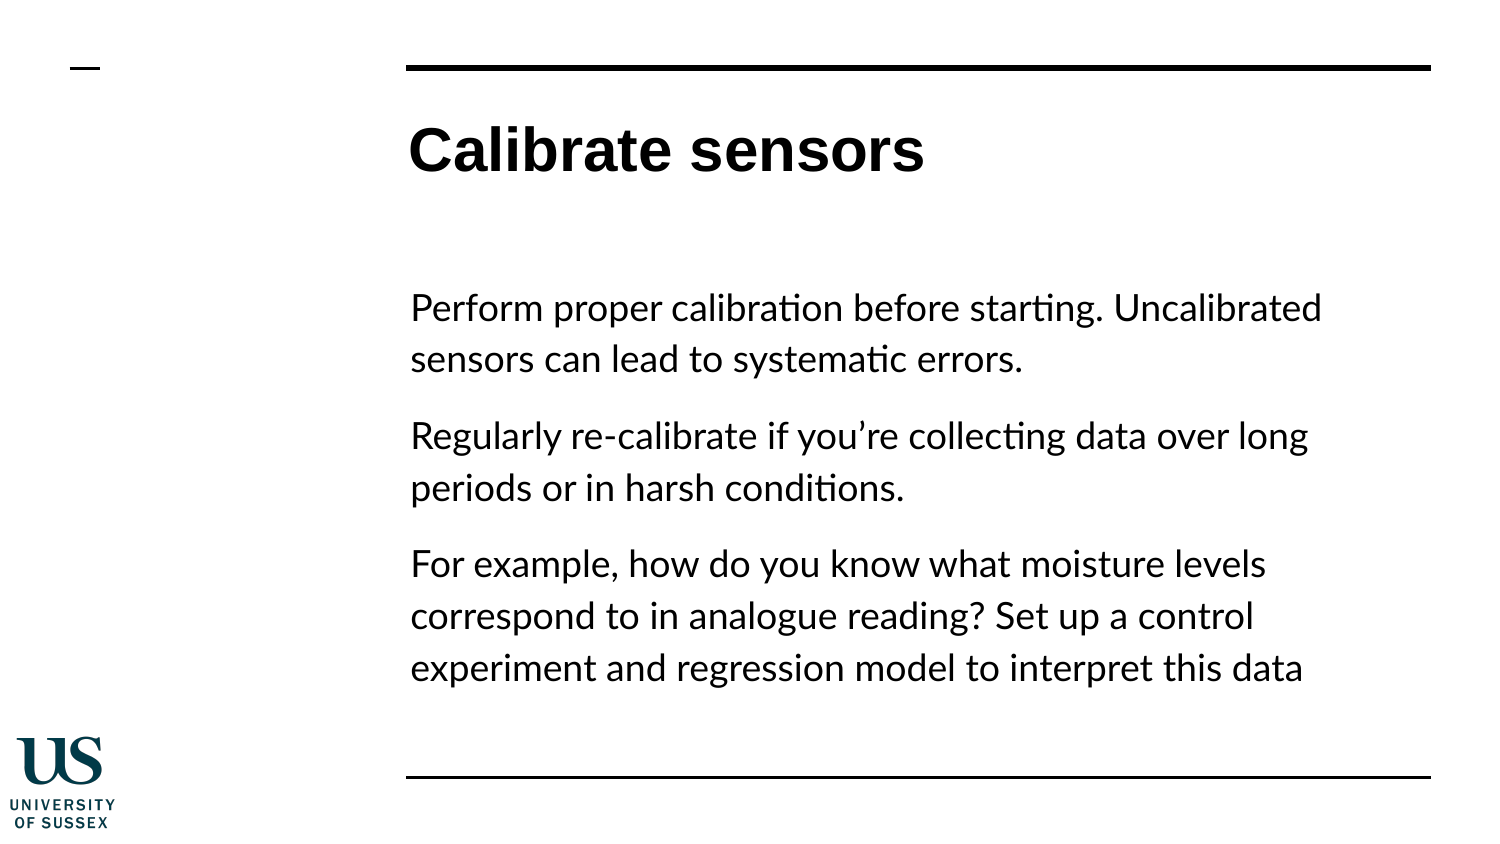

# Calibrate sensors
Perform proper calibration before starting. Uncalibrated sensors can lead to systematic errors.
Regularly re-calibrate if you’re collecting data over long periods or in harsh conditions.
For example, how do you know what moisture levels correspond to in analogue reading? Set up a control experiment and regression model to interpret this data